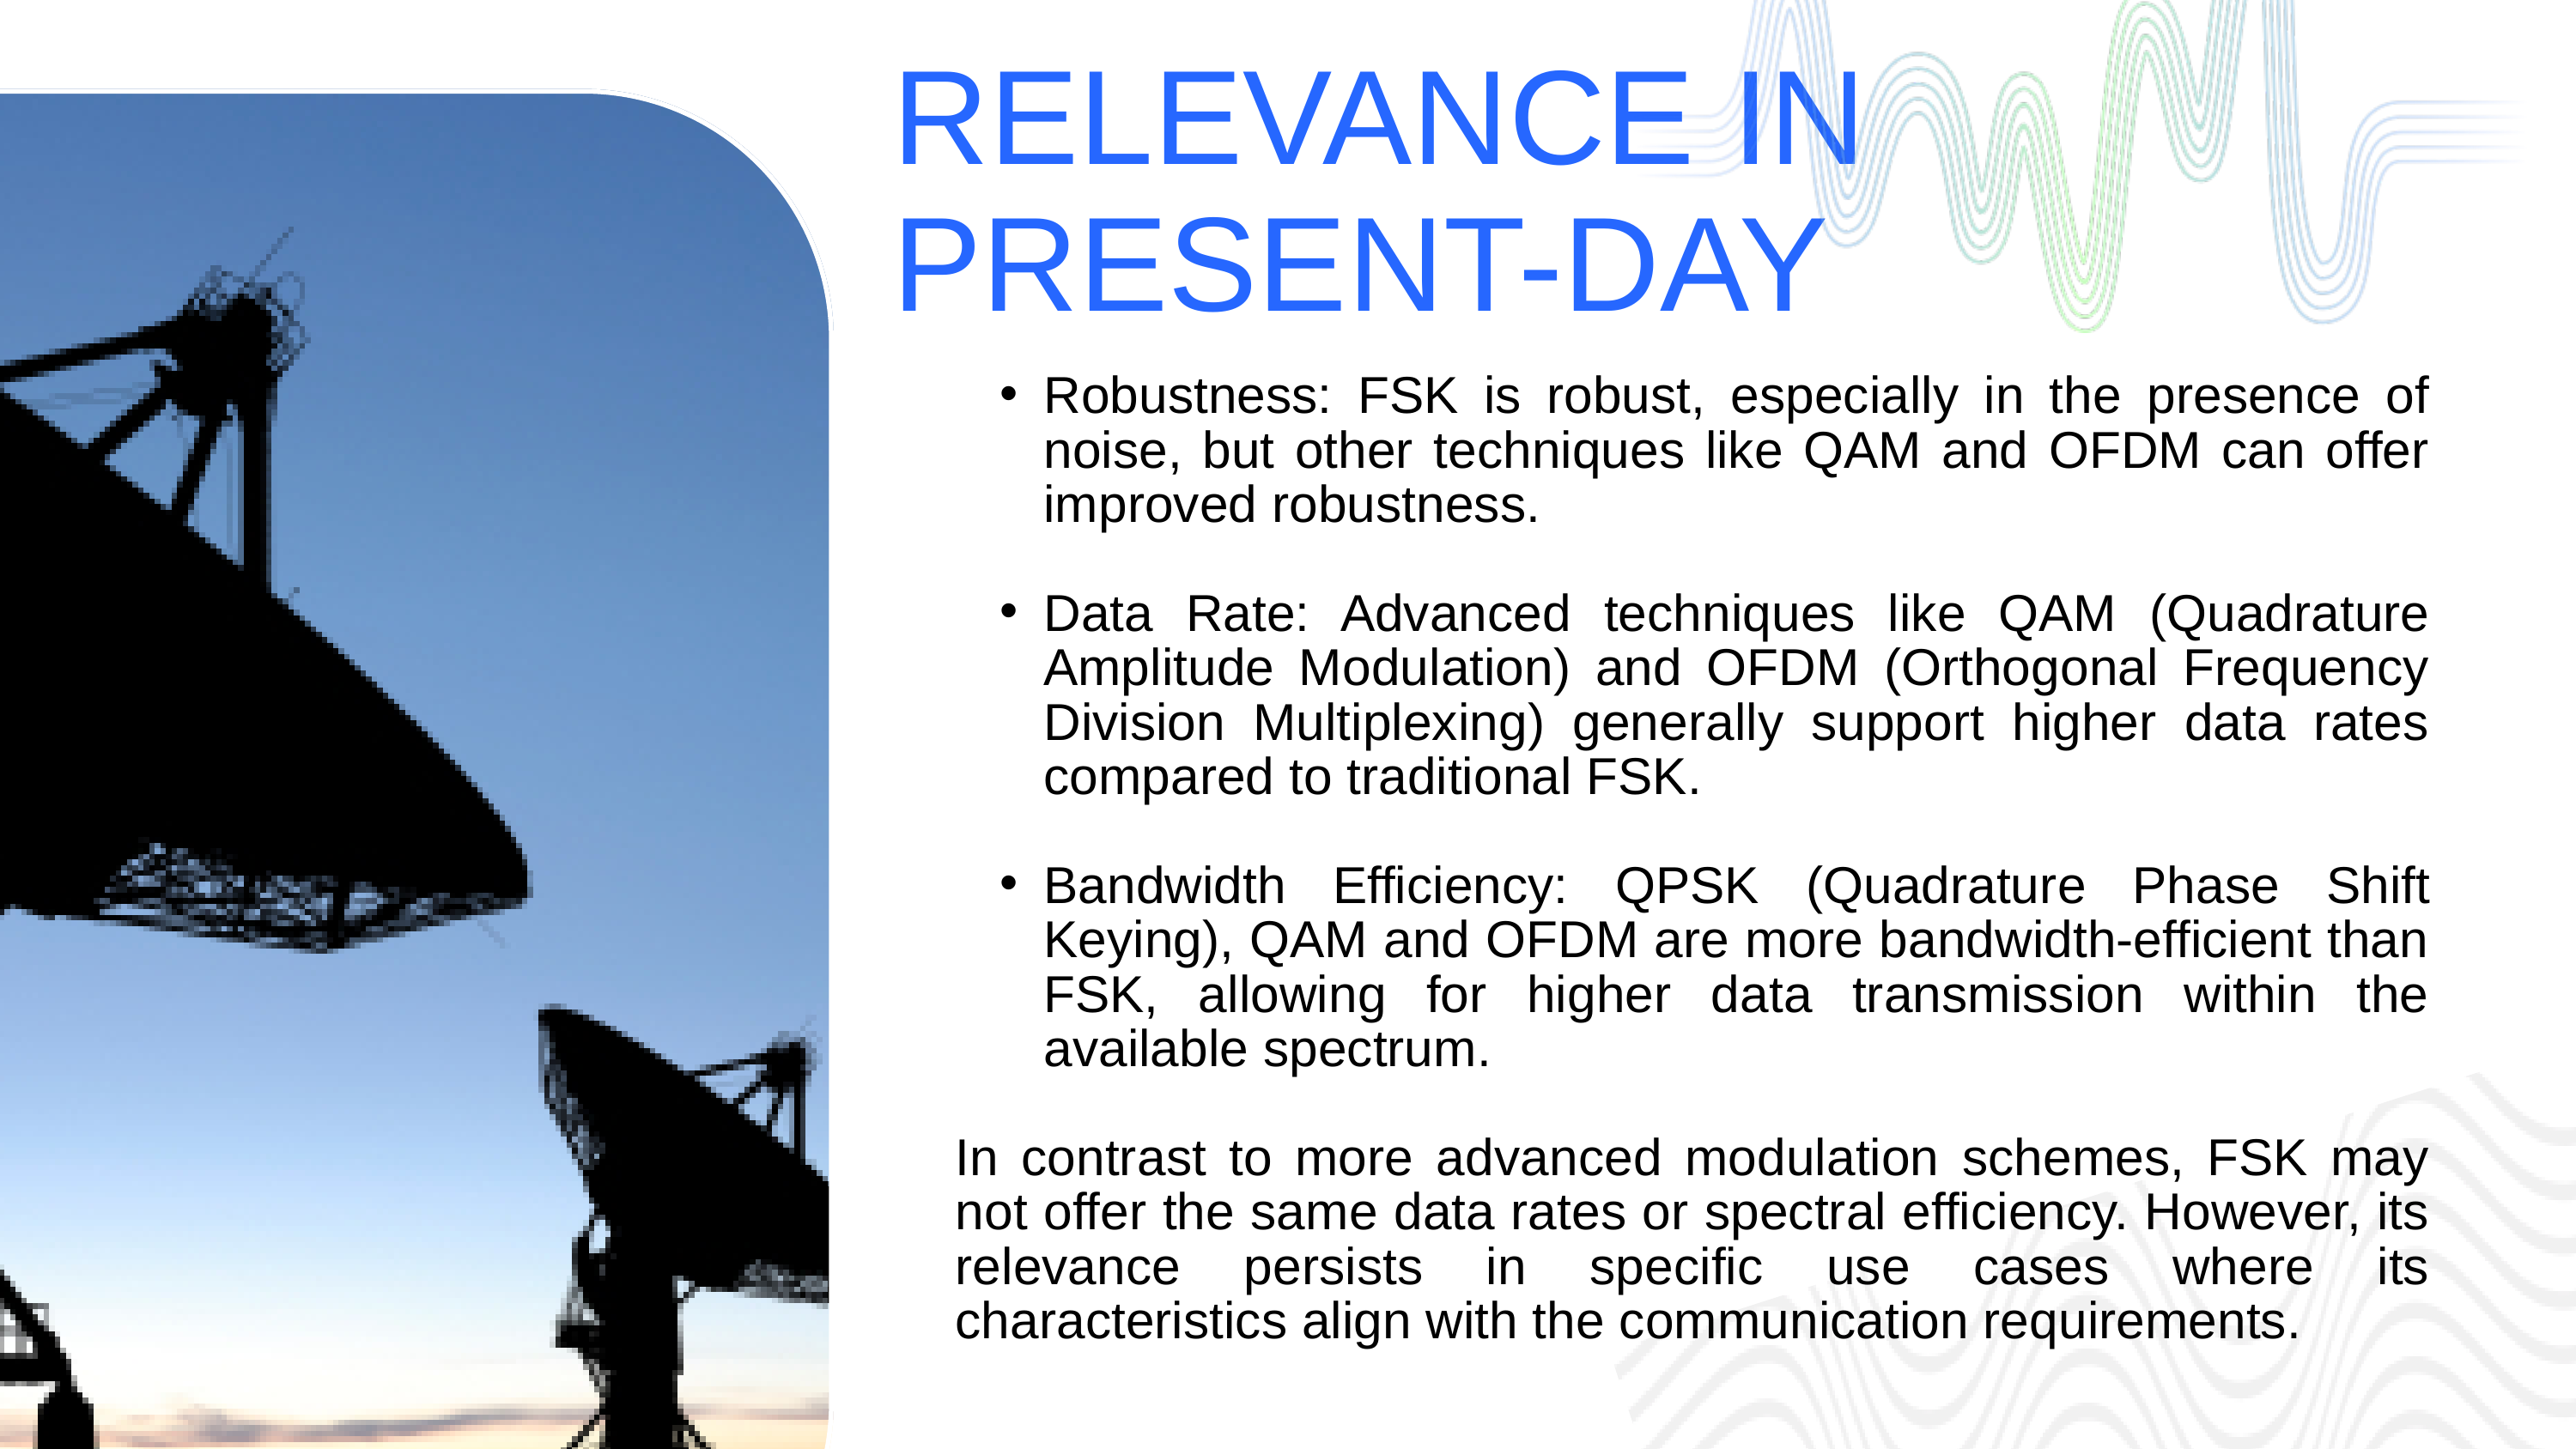

RELEVANCE IN PRESENT-DAY

Robustness: FSK is robust, especially in the presence of noise, but other techniques like QAM and OFDM can offer improved robustness.

Data Rate: Advanced techniques like QAM (Quadrature Amplitude Modulation) and OFDM (Orthogonal Frequency Division Multiplexing) generally support higher data rates compared to traditional FSK.

Bandwidth Efficiency: QPSK (Quadrature Phase Shift Keying), QAM and OFDM are more bandwidth-efficient than FSK, allowing for higher data transmission within the available spectrum.

In contrast to more advanced modulation schemes, FSK may not offer the same data rates or spectral efficiency. However, its relevance persists in specific use cases where its characteristics align with the communication requirements.